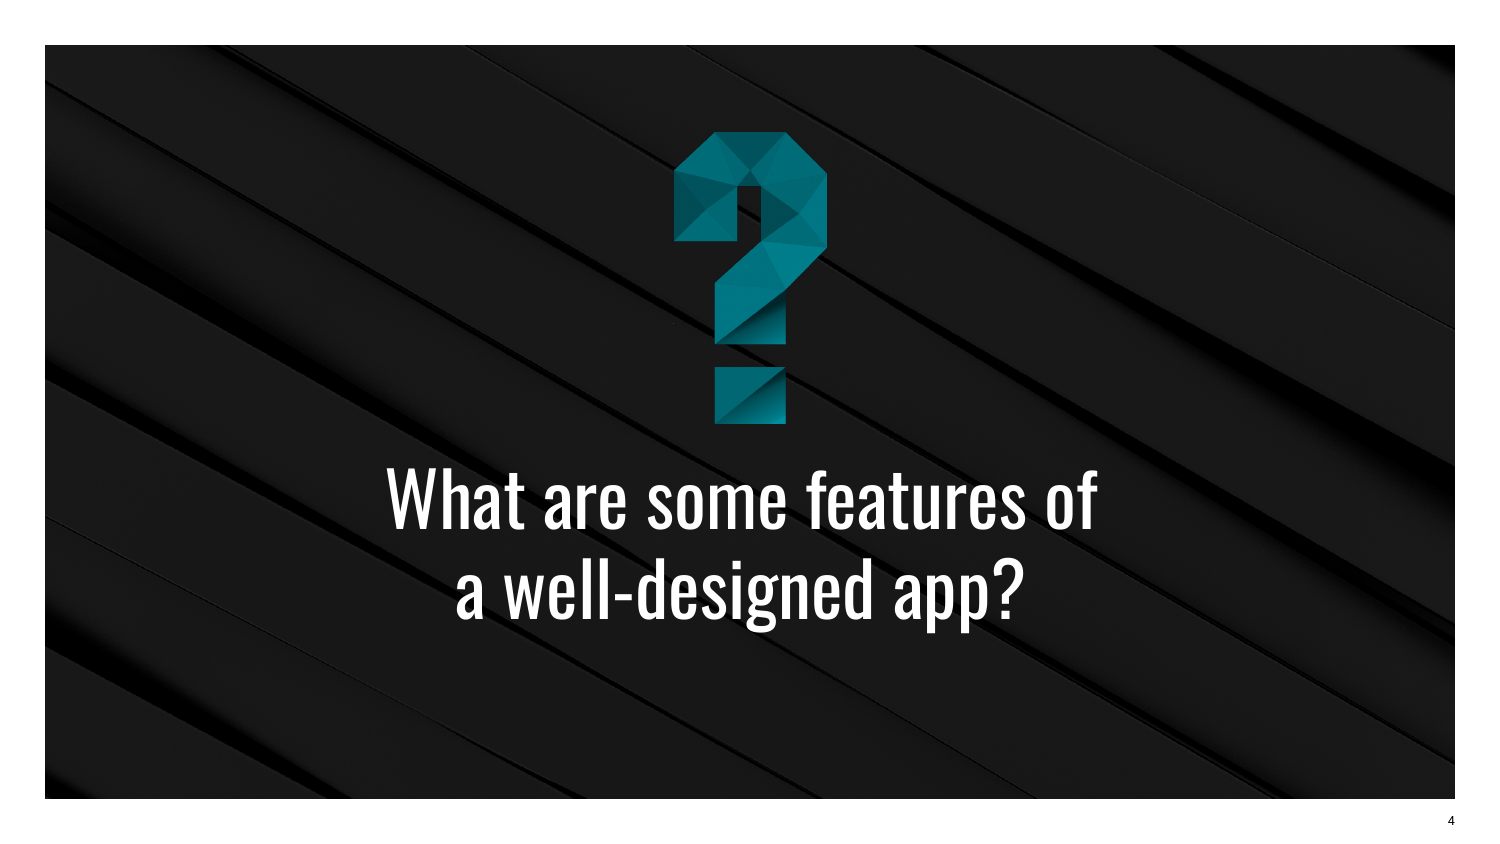

# What are some features of a well-designed app?